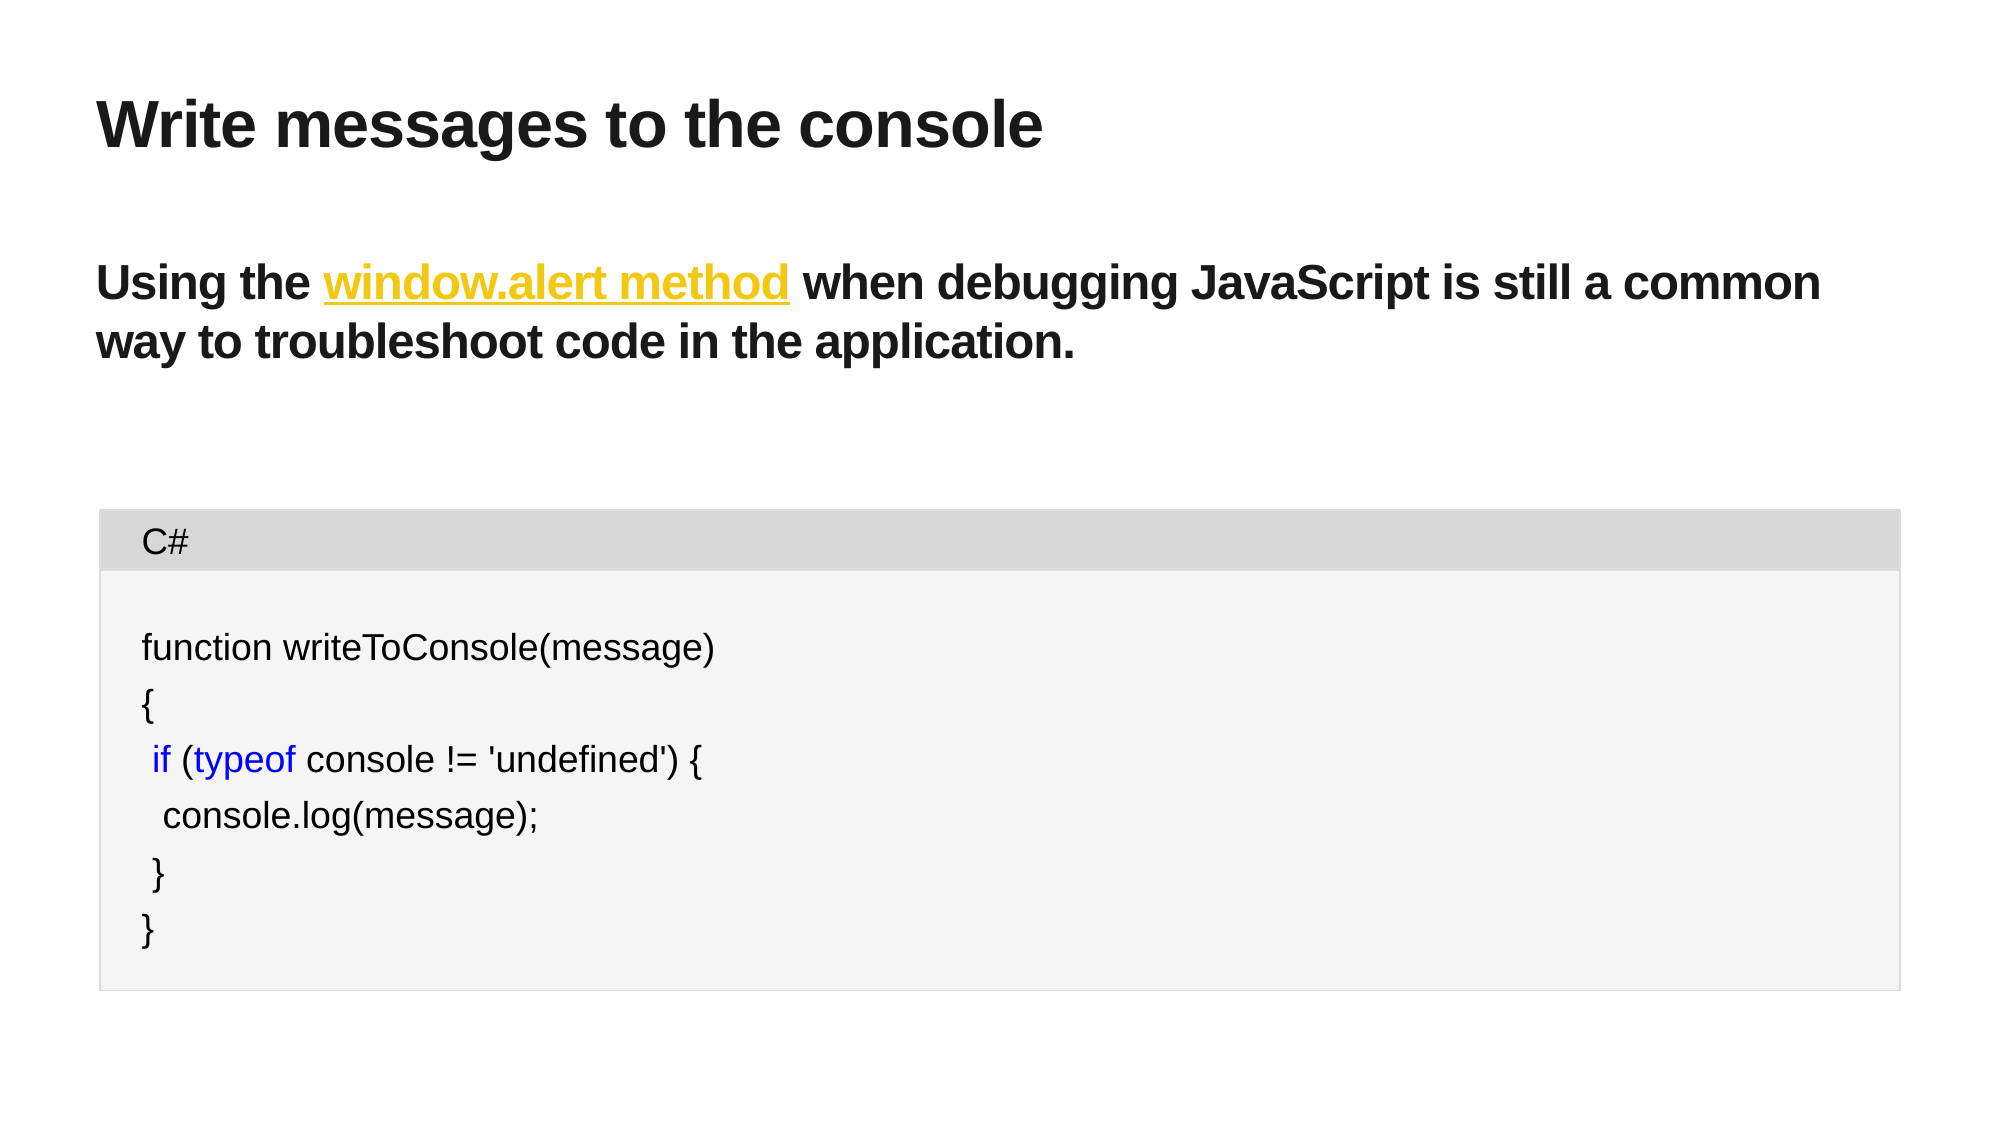

# Write messages to the console
Using the window.alert method when debugging JavaScript is still a common way to troubleshoot code in the application.
C#
function writeToConsole(message)
{
 if (typeof console != 'undefined') {
  console.log(message);
 }
}